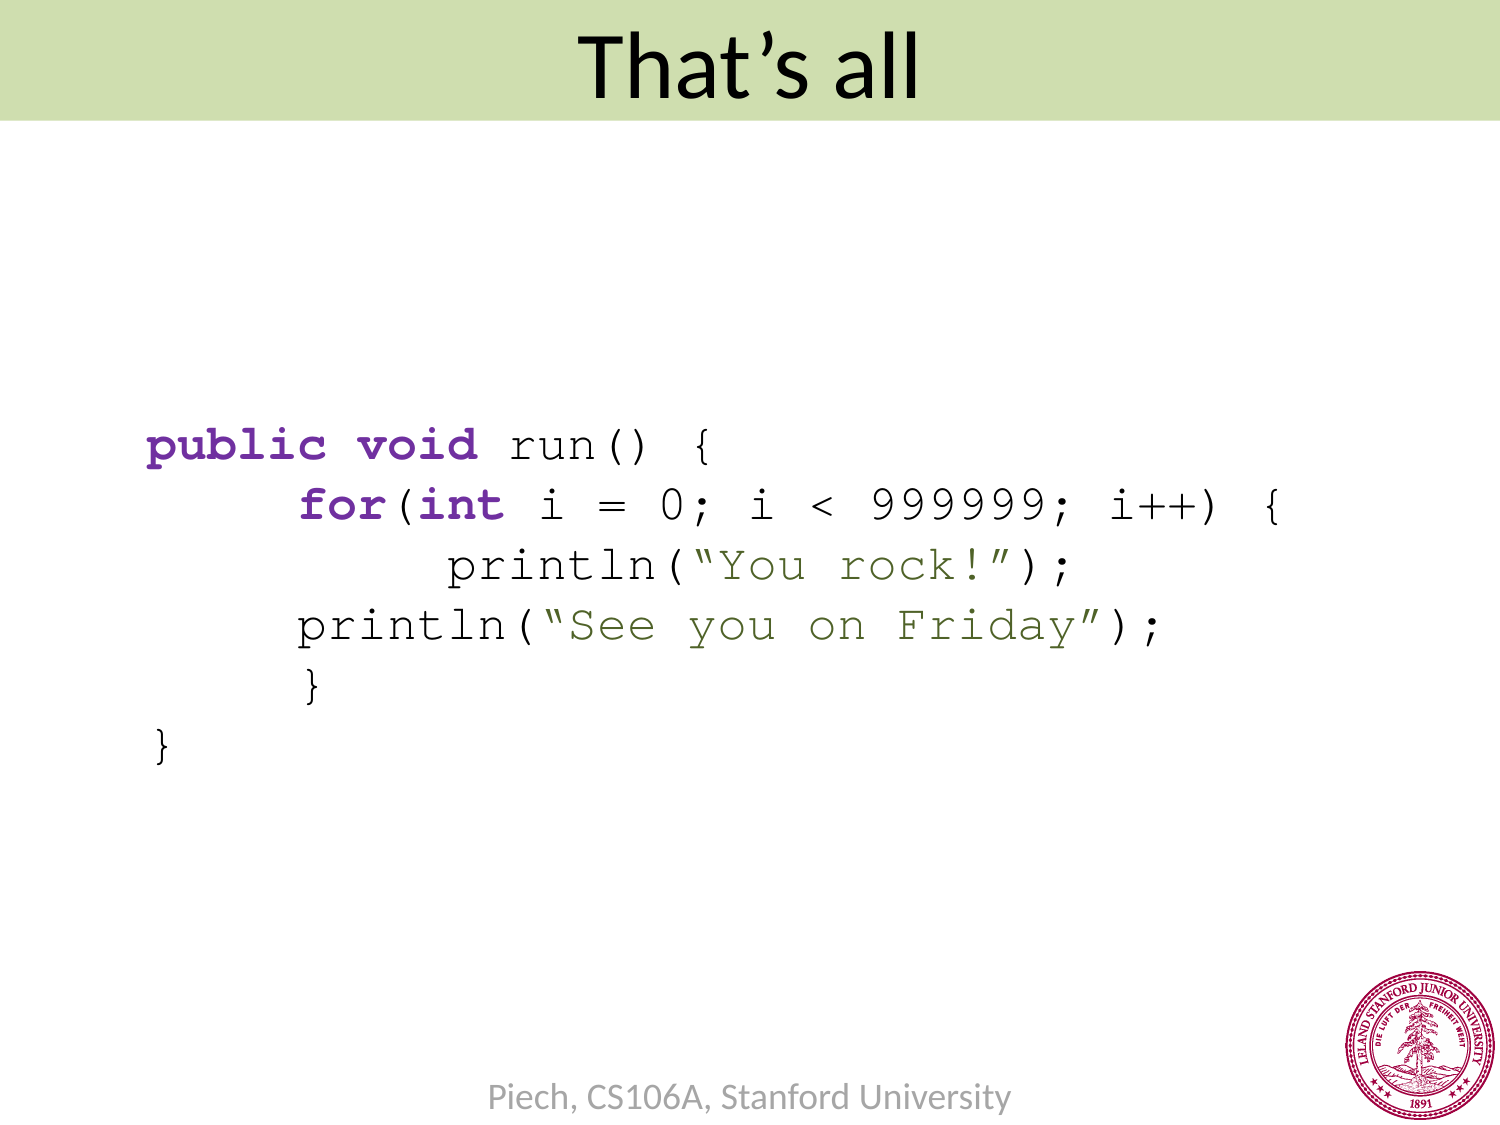

That’s all
public void run() {
	for(int i = 0; i < 999999; i++) {
		println(“You rock!”);
     println(“See you on Friday”);
	}
}